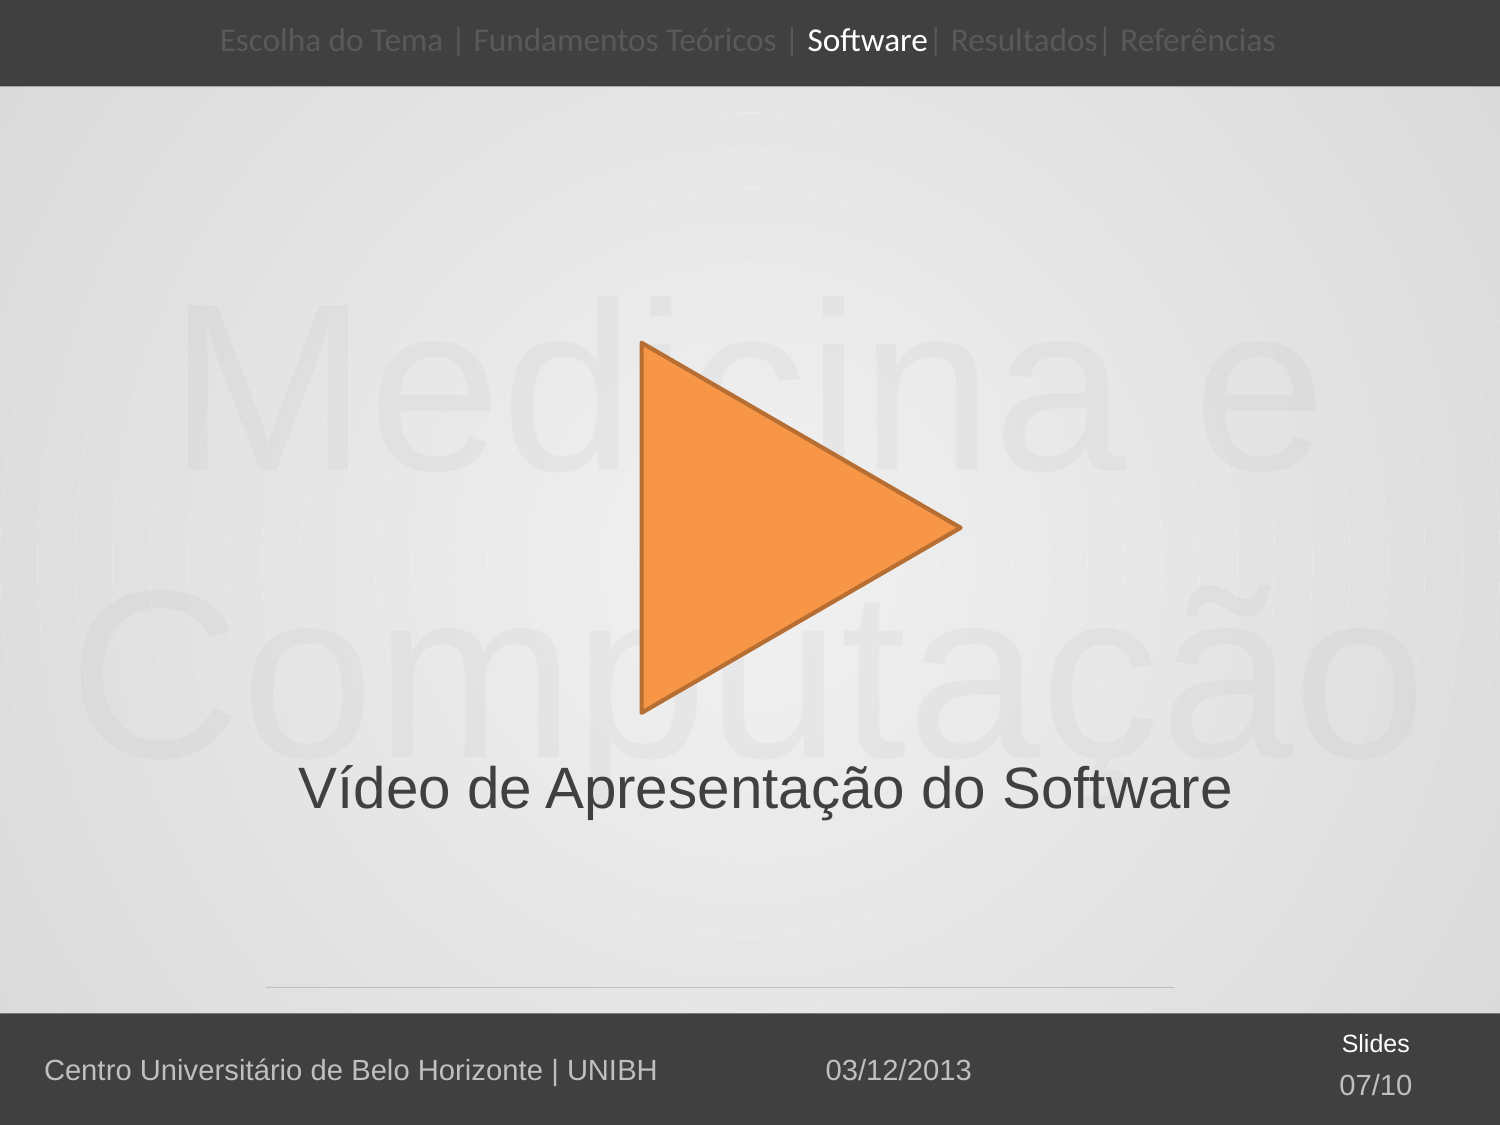

Escolha do Tema | Fundamentos Teóricos | Software| Resultados| Referências

Medicina e Computação

Vídeo de Apresentação do Software

Slides
03/12/2013
Centro Universitário de Belo Horizonte | UNIBH
07/10